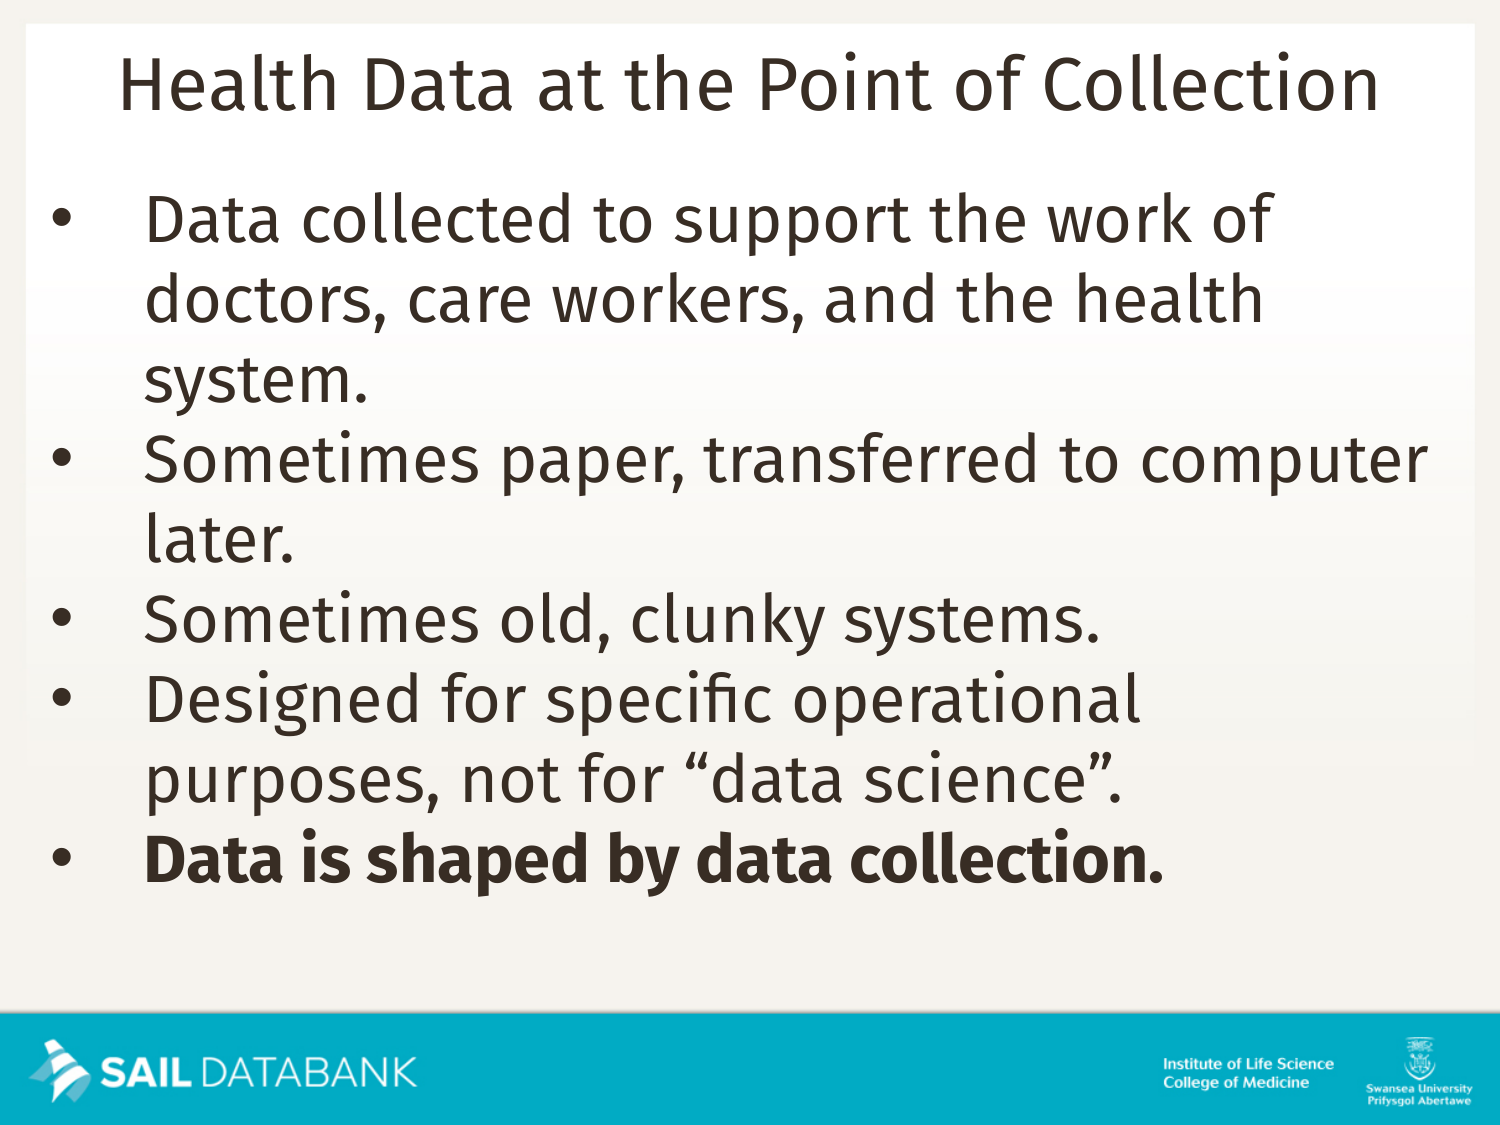

Health Data at the Point of Collection
Data collected to support the work of doctors, care workers, and the health system.
Sometimes paper, transferred to computer later.
Sometimes old, clunky systems.
Designed for specific operational purposes, not for “data science”.
Data is shaped by data collection.